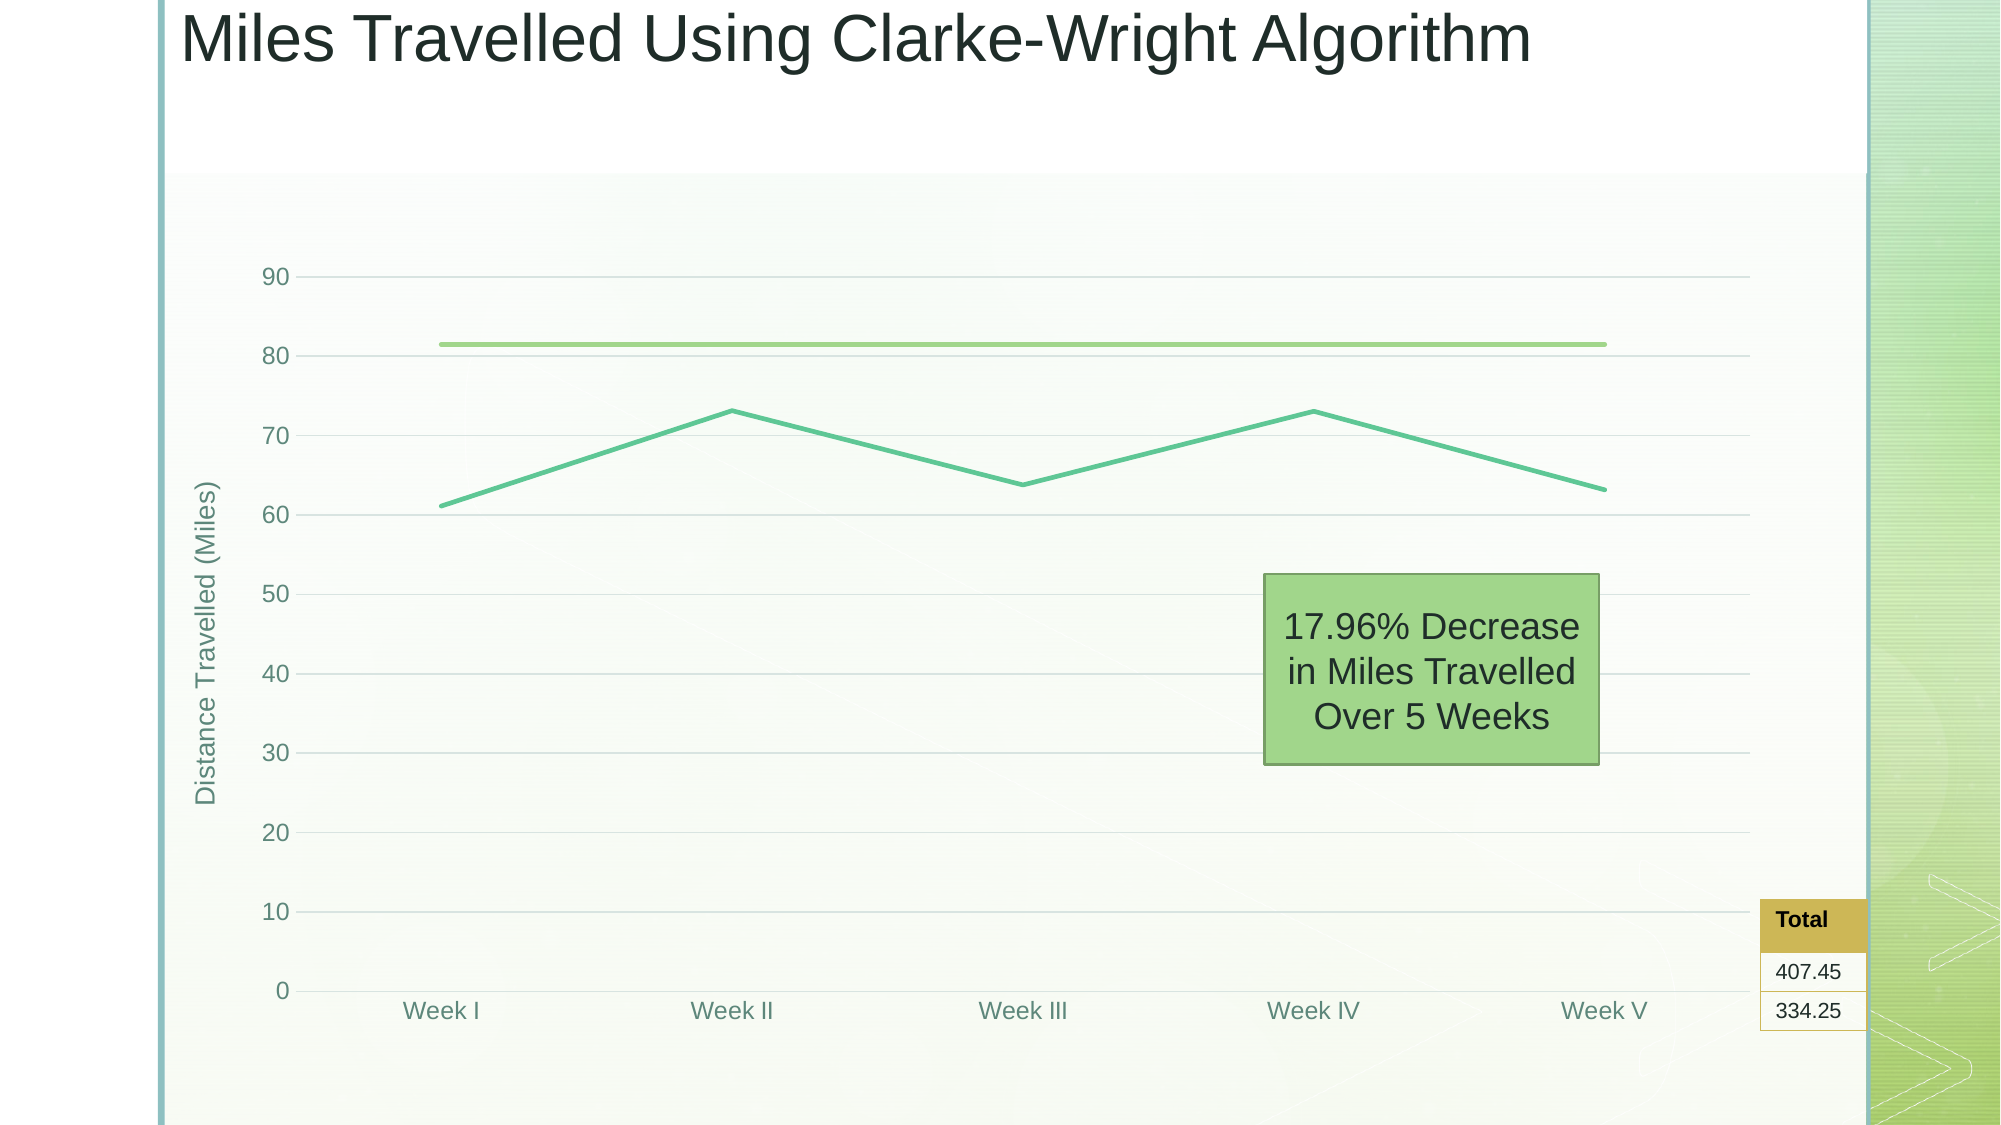

# Miles Travelled Using Clarke-Wright Algorithm

### Chart

| Category | Full Collection | >45% Collection |
|---|---|---|
| Week I | 81.4902197389999 | 61.122715188 |
| Week II | 81.4902197389999 | 73.135153135 |
| Week III | 81.4902197389999 | 63.7816839219999 |
| Week IV | 81.4902197389999 | 73.0603075999999 |
| Week V | 81.4902197389999 | 63.1661118739999 |
17.96% Decrease in Miles Travelled Over 5 Weeks
| Total |
| --- |
| 407.45 |
| 334.25 |